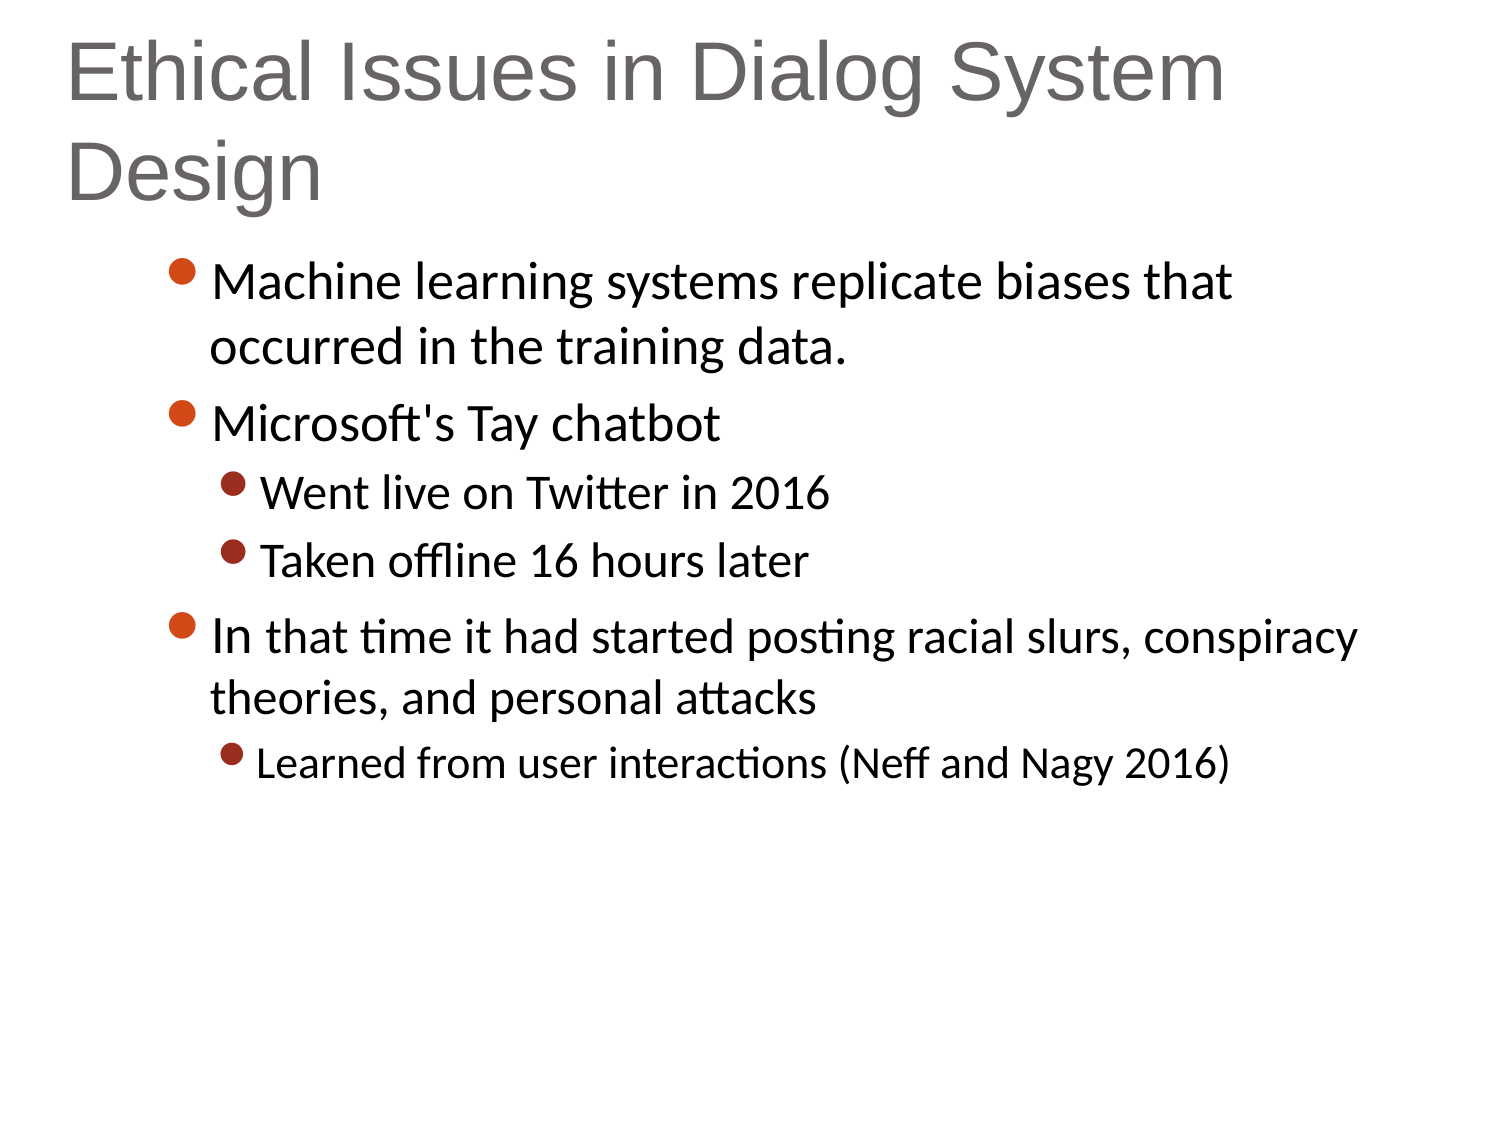

# Ethical Issues in Dialog System Design
Machine learning systems replicate biases that occurred in the training data.
Microsoft's Tay chatbot
Went live on Twitter in 2016
Taken offline 16 hours later
In that time it had started posting racial slurs, conspiracy theories, and personal attacks
Learned from user interactions (Neff and Nagy 2016)